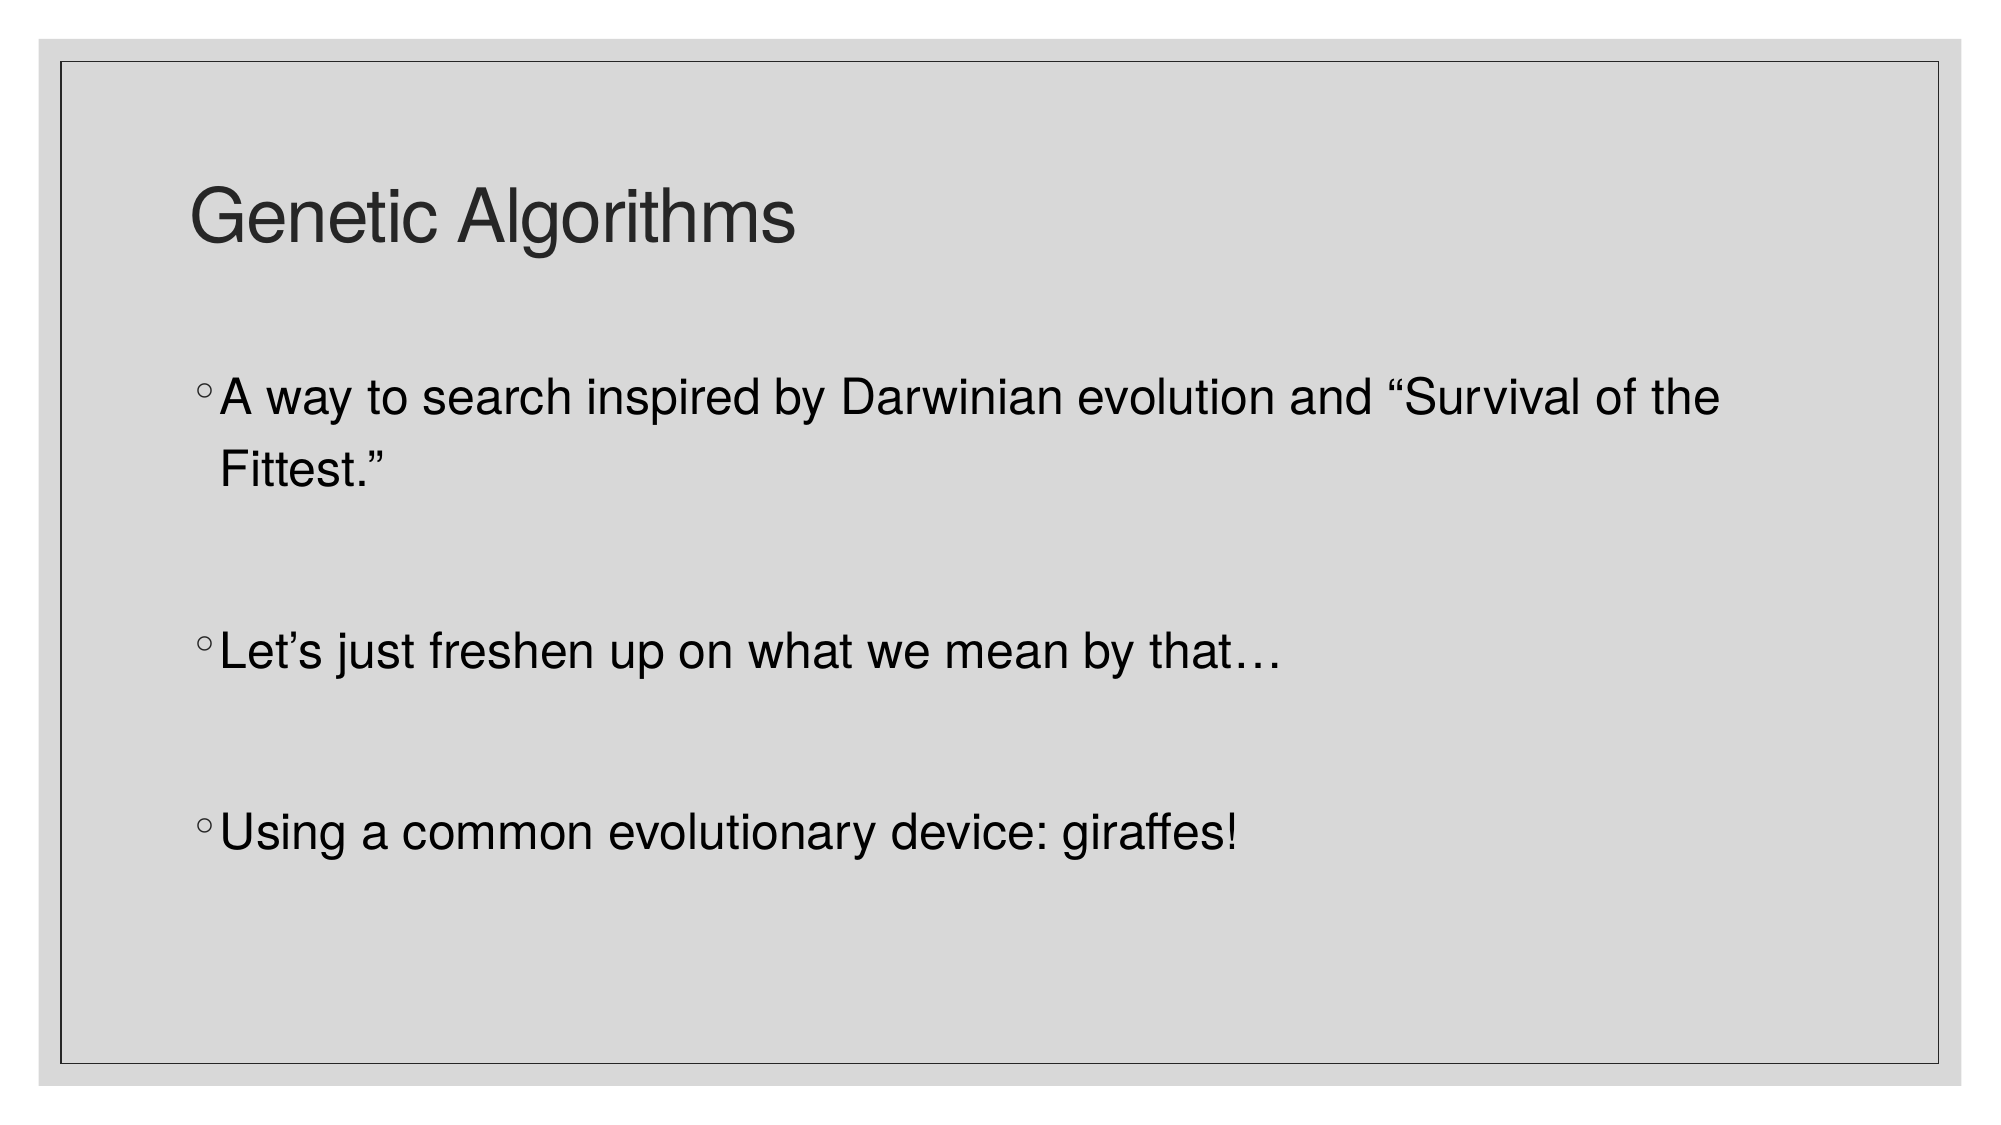

# Genetic Algorithms
A way to search inspired by Darwinian evolution and “Survival of the Fittest.”

Let’s just freshen up on what we mean by that…

Using a common evolutionary device: giraffes!